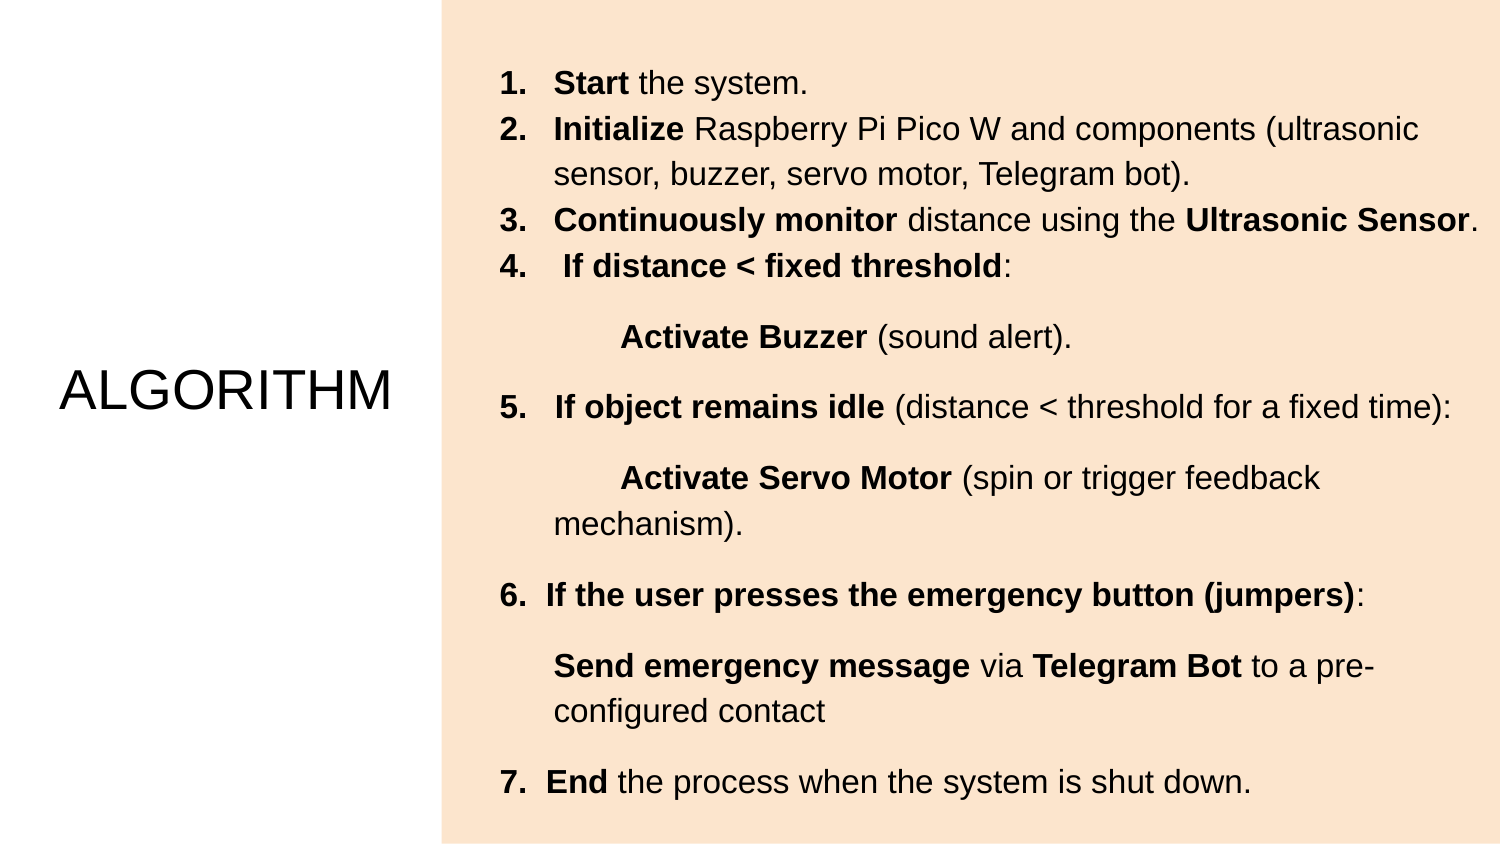

Start the system.
Initialize Raspberry Pi Pico W and components (ultrasonic sensor, buzzer, servo motor, Telegram bot).
Continuously monitor distance using the Ultrasonic Sensor.
 If distance < fixed threshold:
  Activate Buzzer (sound alert).
5.   If object remains idle (distance < threshold for a fixed time):
  Activate Servo Motor (spin or trigger feedback mechanism).
6.  If the user presses the emergency button (jumpers):
Send emergency message via Telegram Bot to a pre-configured contact
7.  End the process when the system is shut down.
# ALGORITHM